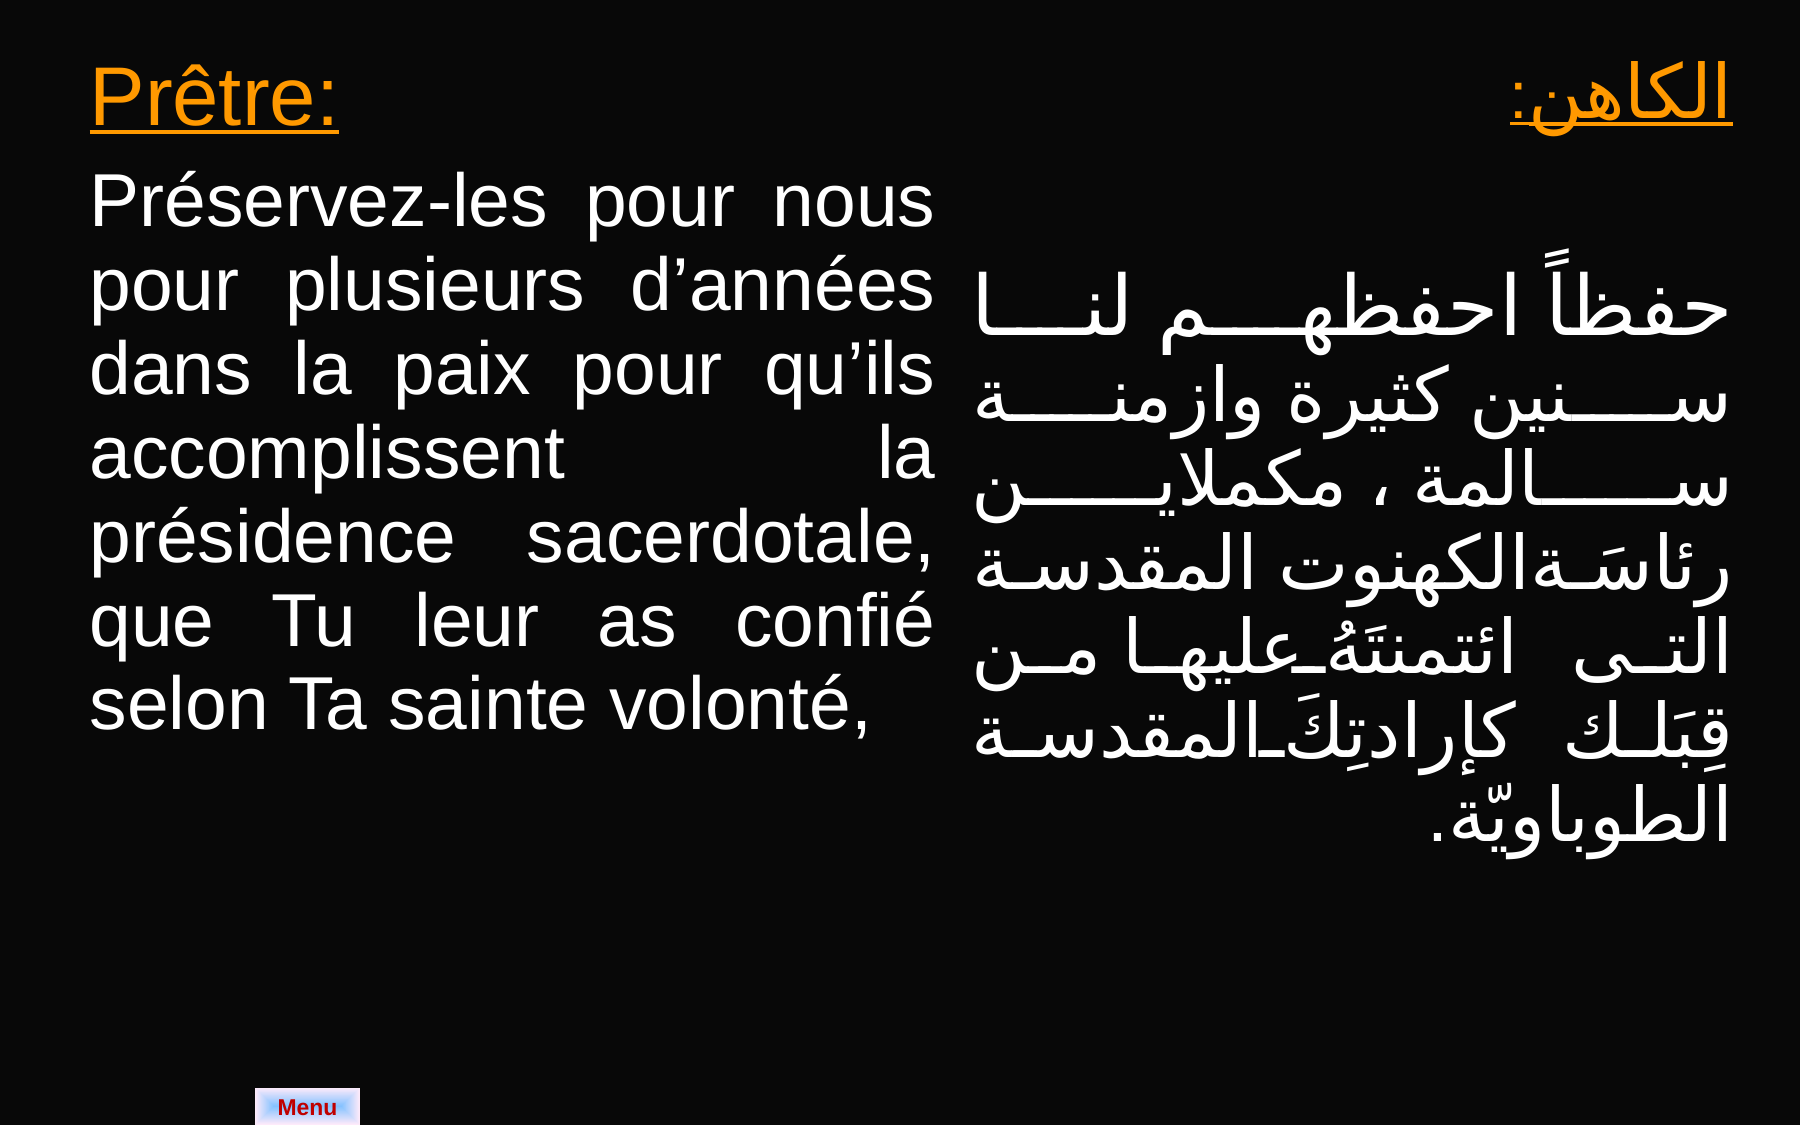

| Prêtre: Préservez-les pour nous pour plusieurs d’années dans la paix pour qu’ils accomplissent la présidence sacerdotale, que Tu leur as confié selon Ta sainte volonté, | الكاهن: حفظاً احفظهم لنا سنين كثيرة وازمنة سالمة ، مكملاين رئاسَةالكهنوت المقدسة التى ائتمنتَهُ عليها من قِبَلك كإرادتِكَ المقدسة الطوباويّة. |
| --- | --- |

Menu